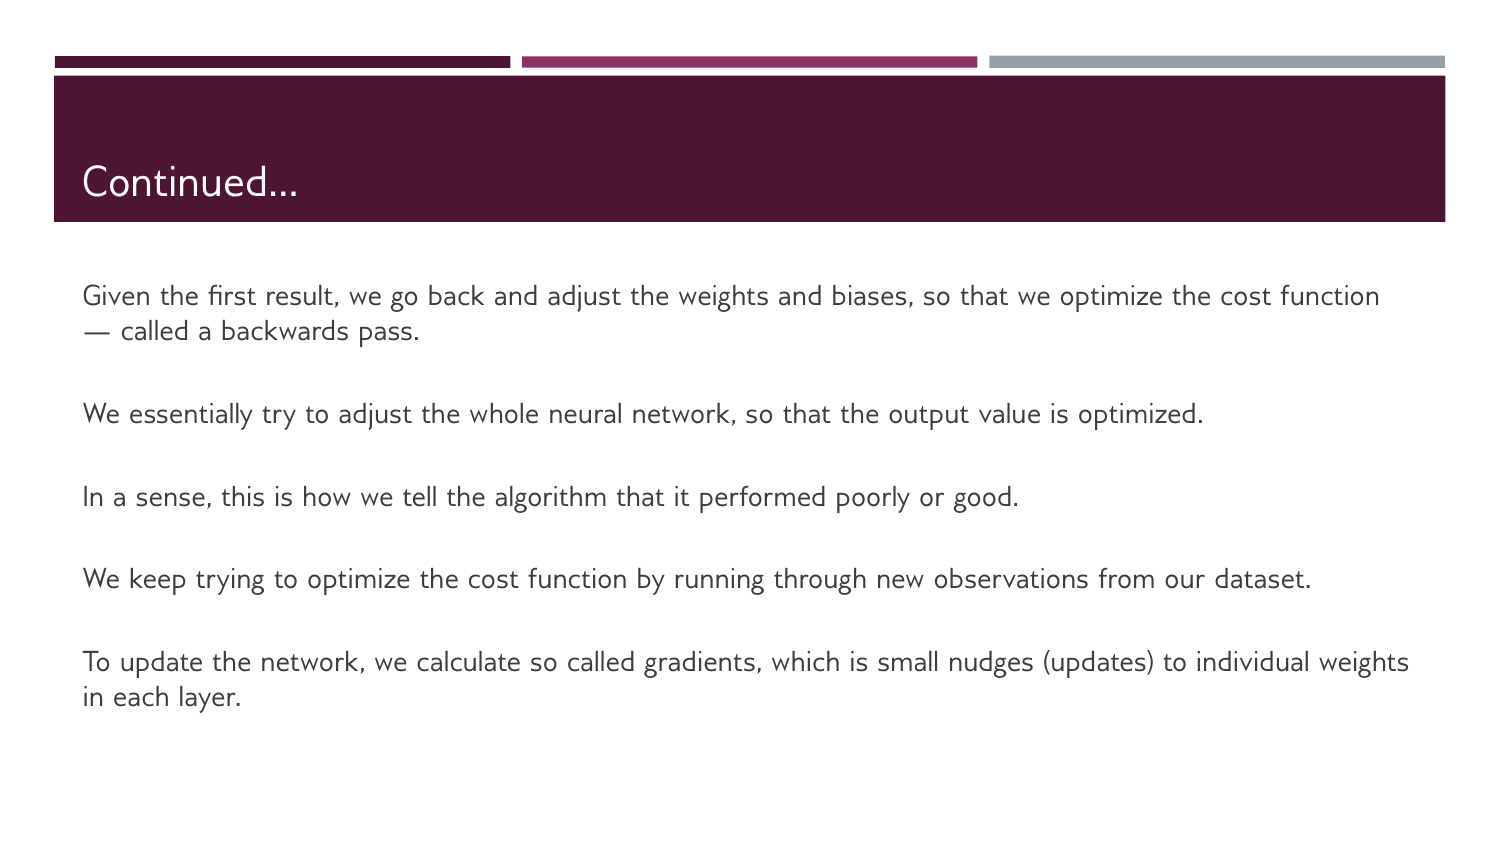

# Continued…
Given the first result, we go back and adjust the weights and biases, so that we optimize the cost function — called a backwards pass.

We essentially try to adjust the whole neural network, so that the output value is optimized.

In a sense, this is how we tell the algorithm that it performed poorly or good.

We keep trying to optimize the cost function by running through new observations from our dataset.

To update the network, we calculate so called gradients, which is small nudges (updates) to individual weights in each layer.